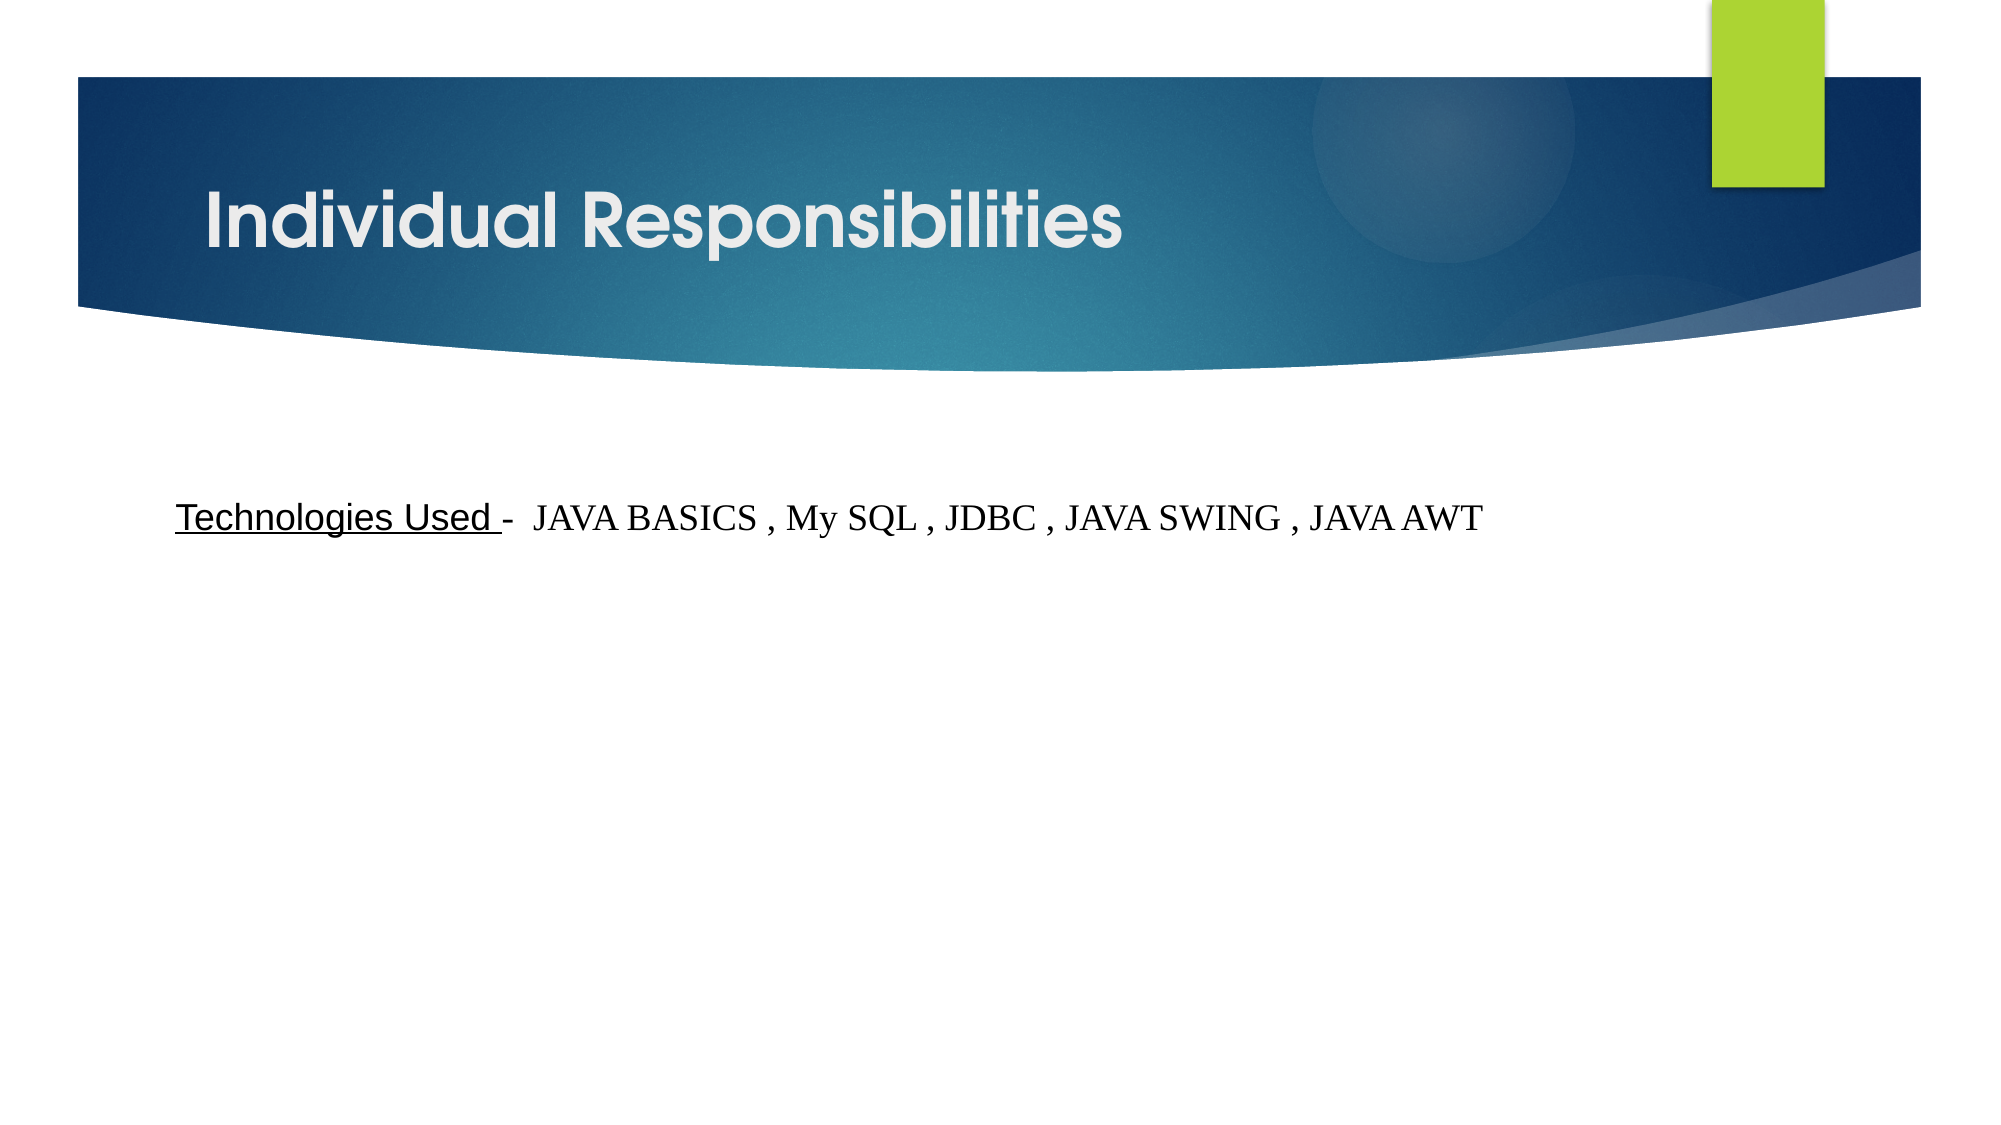

# Individual Responsibilities
Technologies Used -  JAVA BASICS , My SQL , JDBC , JAVA SWING , JAVA AWT